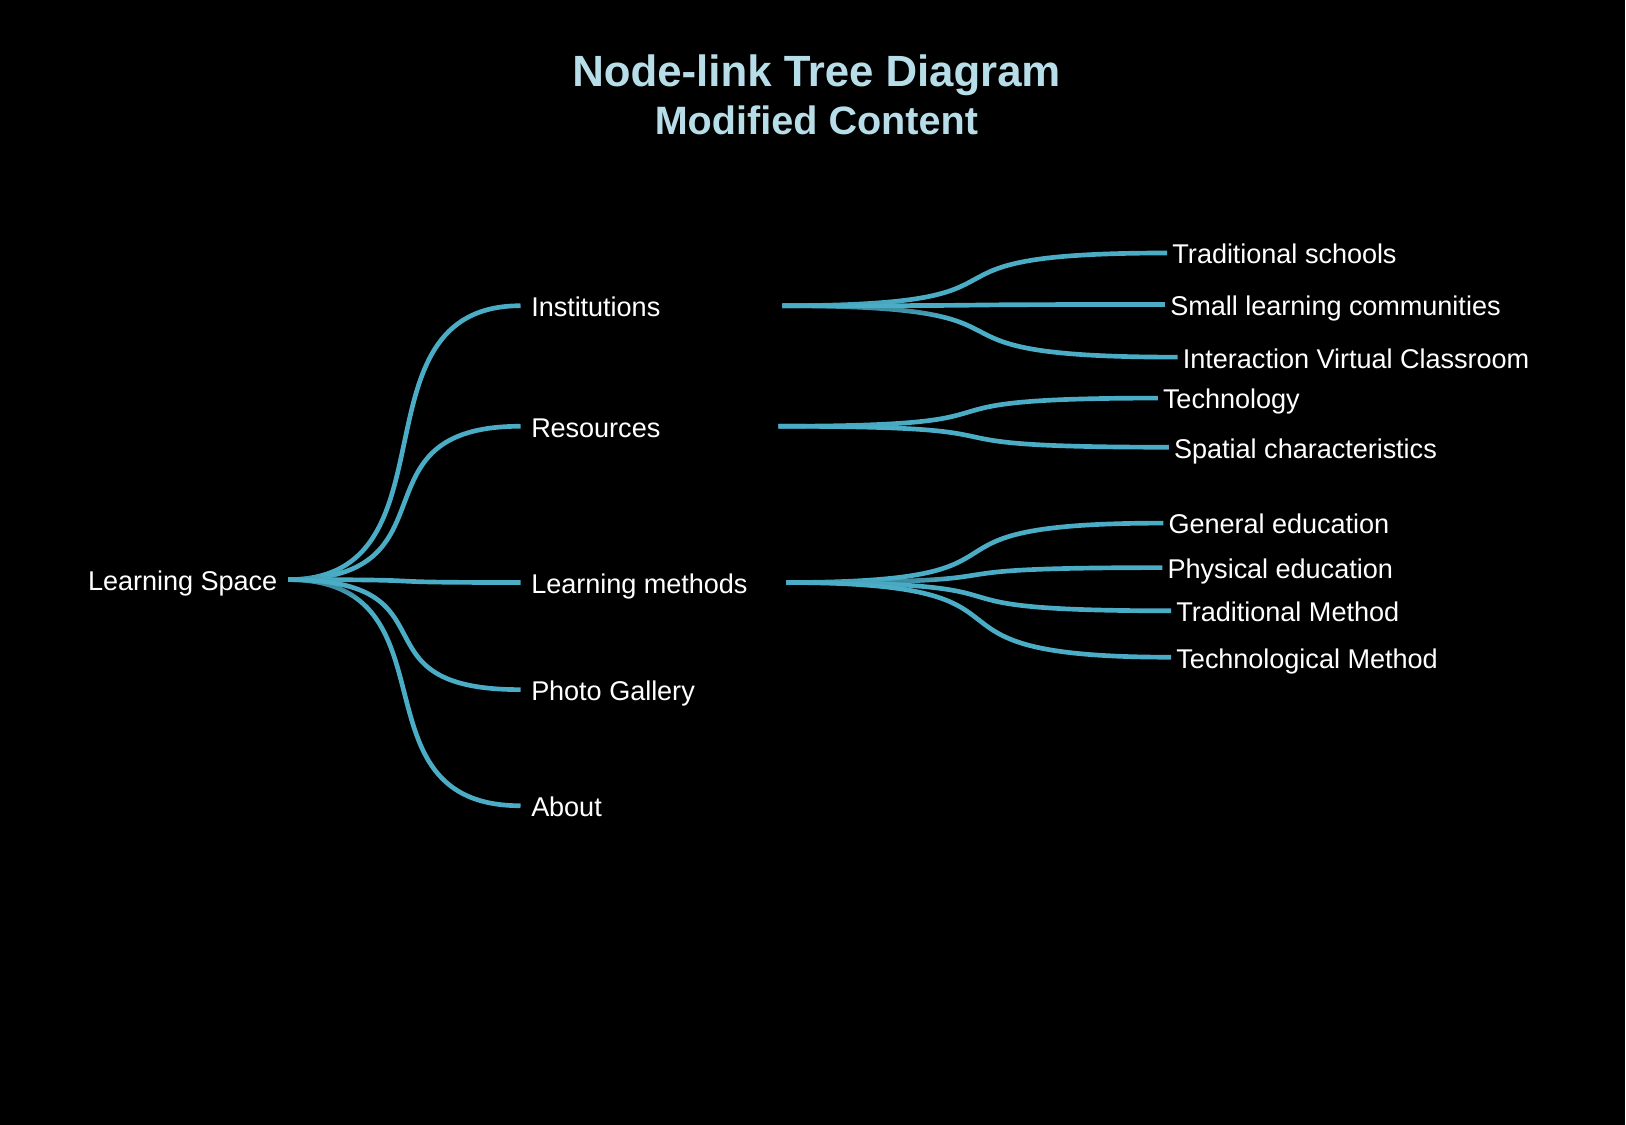

Node-link Tree Diagram
Modified Content
Traditional schools
Institutions
Small learning communities
Interaction Virtual Classroom
Technology
Resources
Spatial characteristics
General education
Physical education
Learning Space
Learning methods
Traditional Method
Technological Method
Photo Gallery
About
5